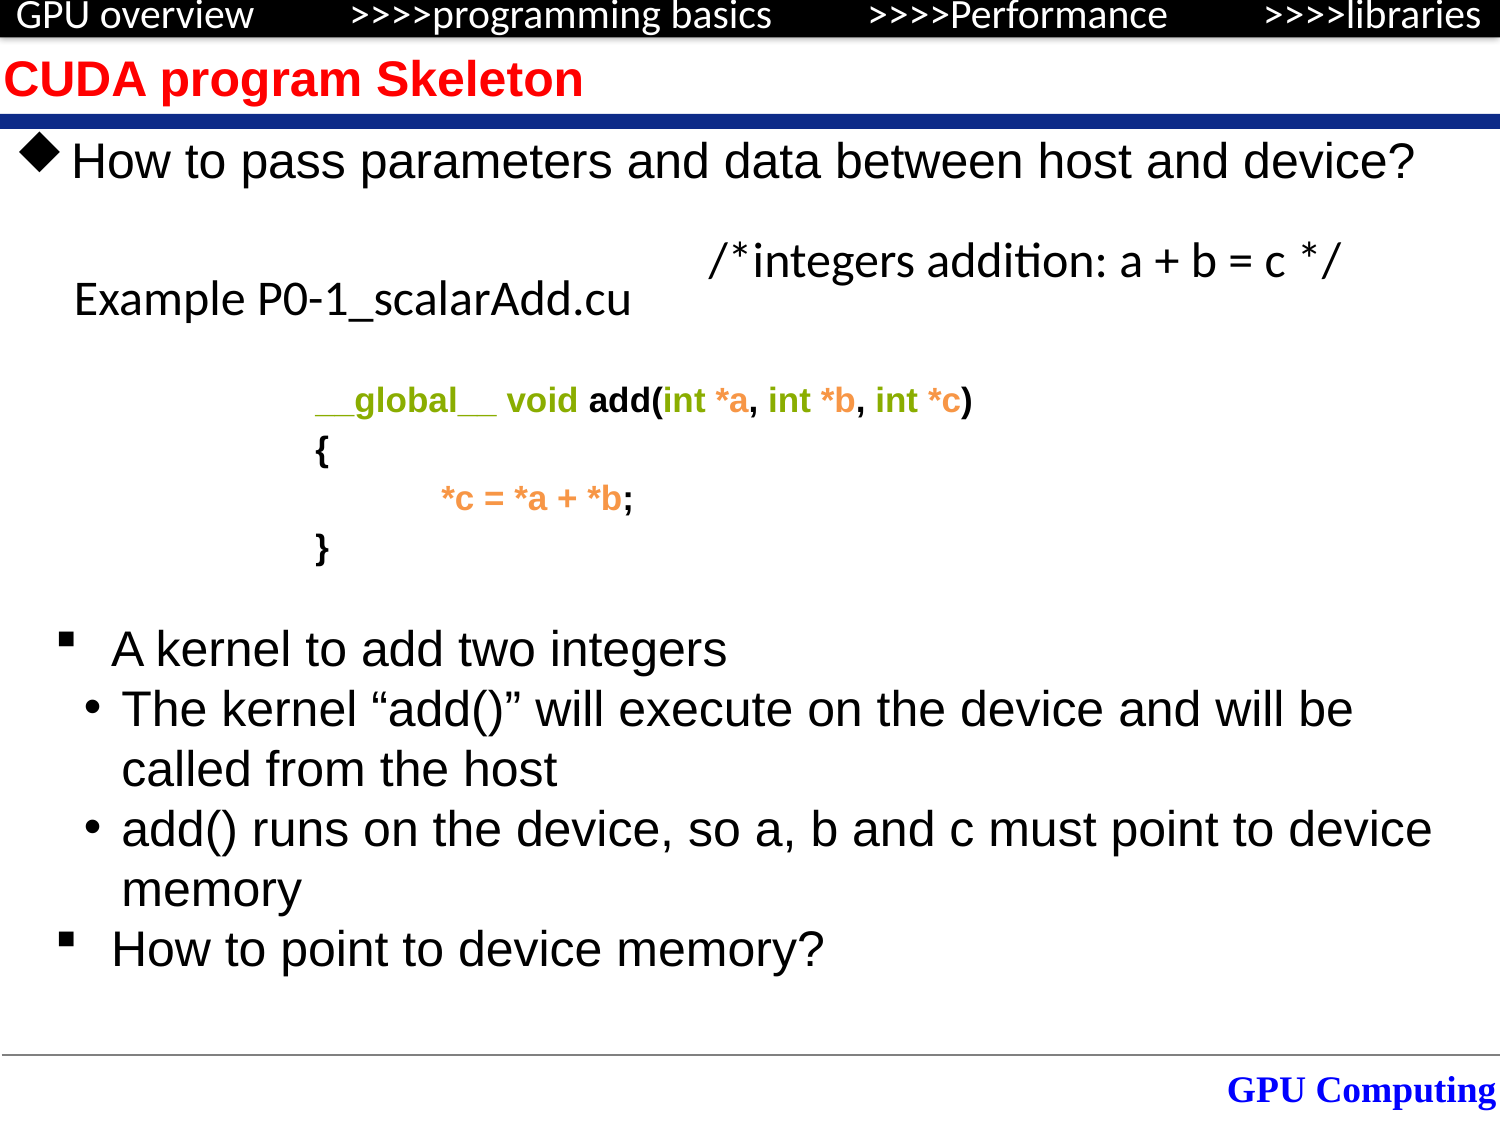

CUDA program Skeleton
How to pass parameters and data between host and device?
/*integers addition: a + b = c */
Example P0-1_scalarAdd.cu
__global__ void add(int *a, int *b, int *c)
{
		*c = *a + *b;
}
A kernel to add two integers
The kernel “add()” will execute on the device and will be called from the host
add() runs on the device, so a, b and c must point to device memory
How to point to device memory?